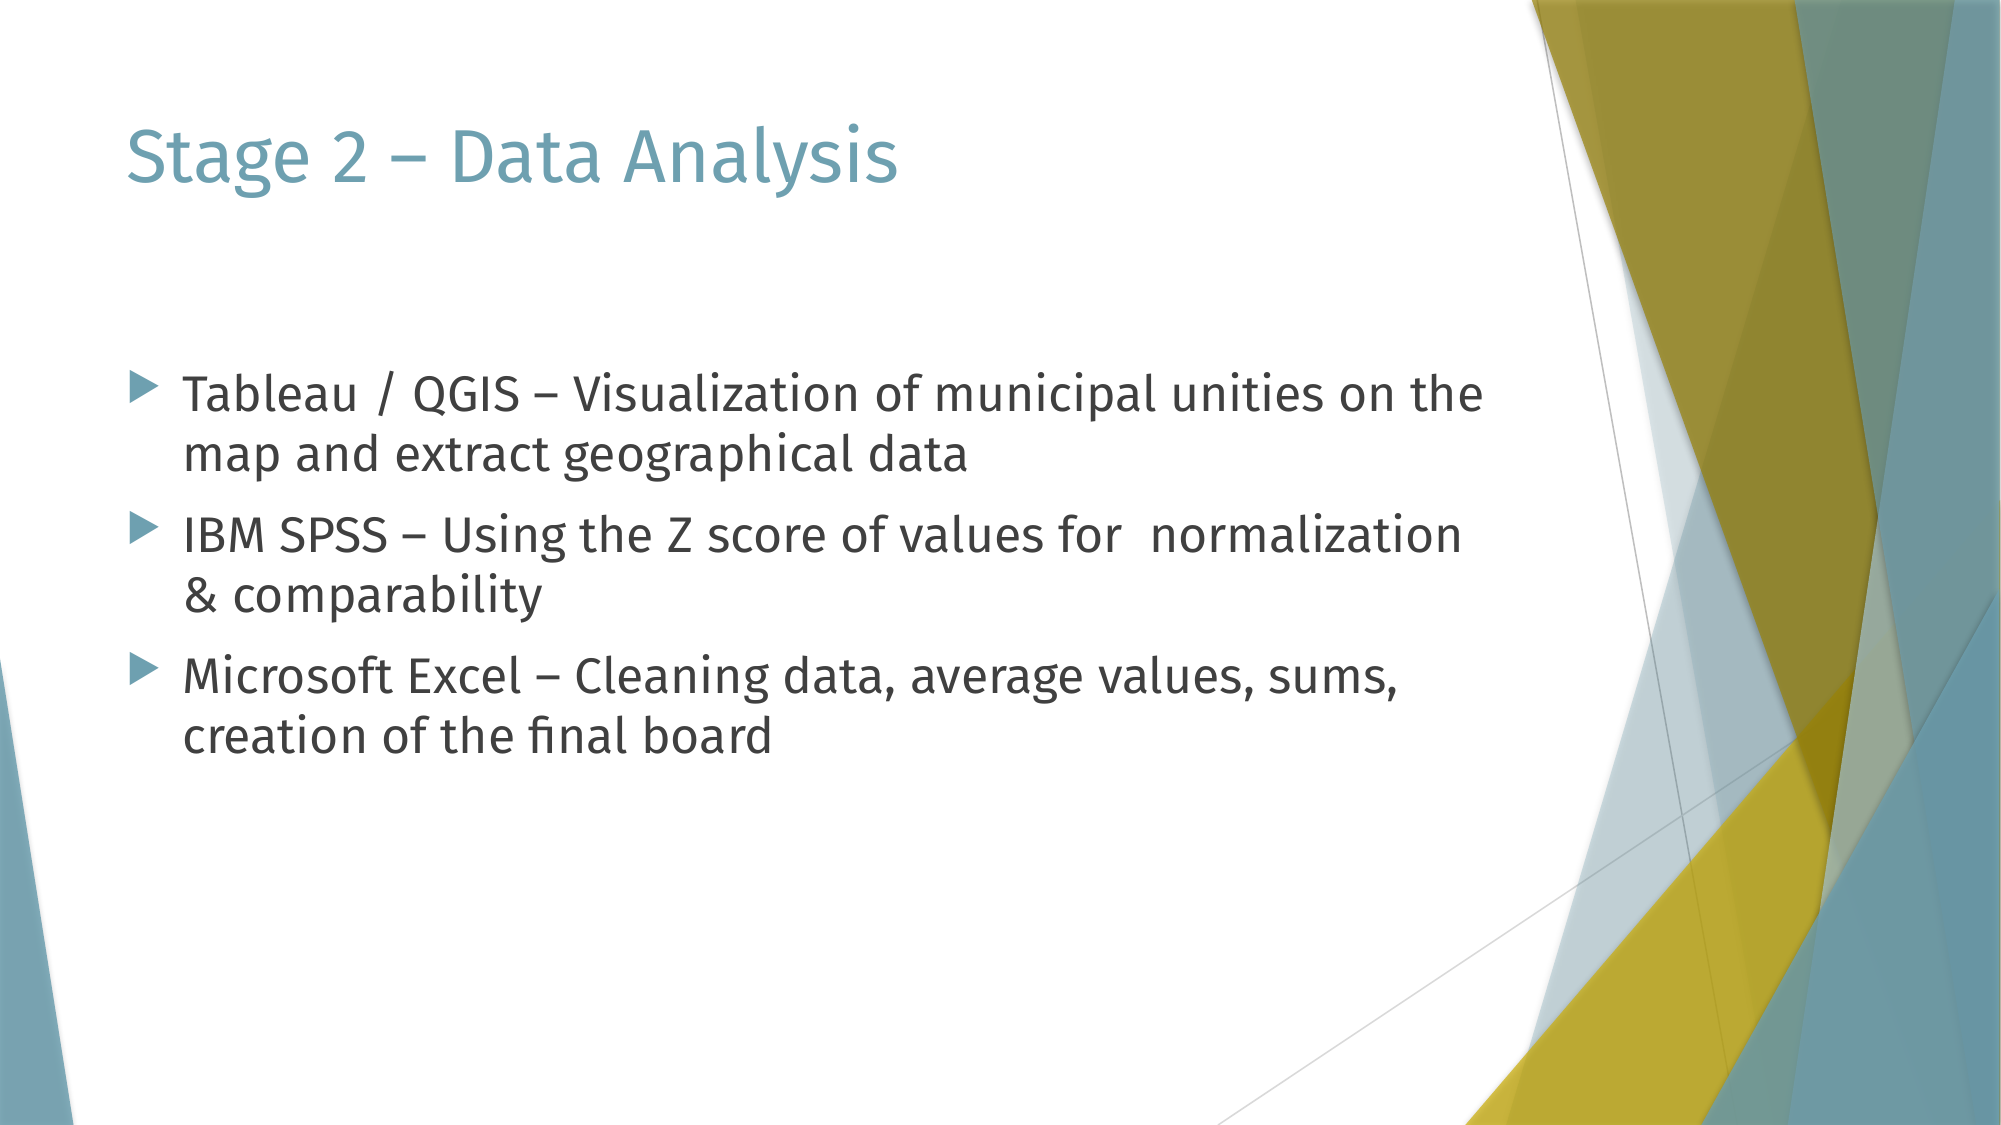

# Stage 2 – Data Analysis
Tableau / QGIS – Visualization of municipal unities on the map and extract geographical data
IBM SPSS – Using the Ζ score of values for  normalization & comparability
Microsoft Excel – Cleaning data, average values, sums, creation of the final board